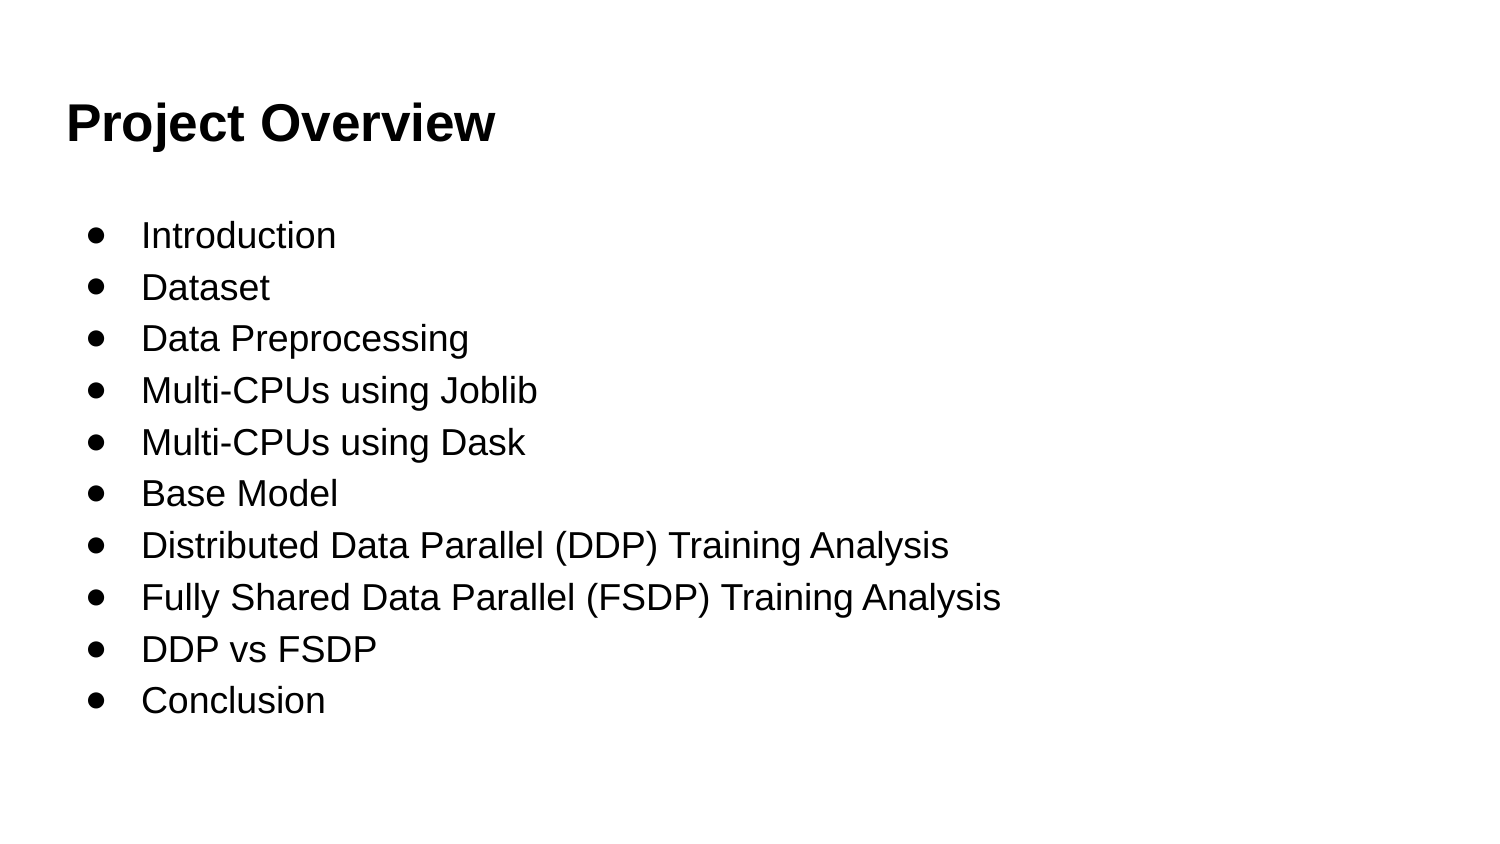

# Project Overview
Introduction
Dataset
Data Preprocessing
Multi-CPUs using Joblib
Multi-CPUs using Dask
Base Model
Distributed Data Parallel (DDP) Training Analysis
Fully Shared Data Parallel (FSDP) Training Analysis
DDP vs FSDP
Conclusion